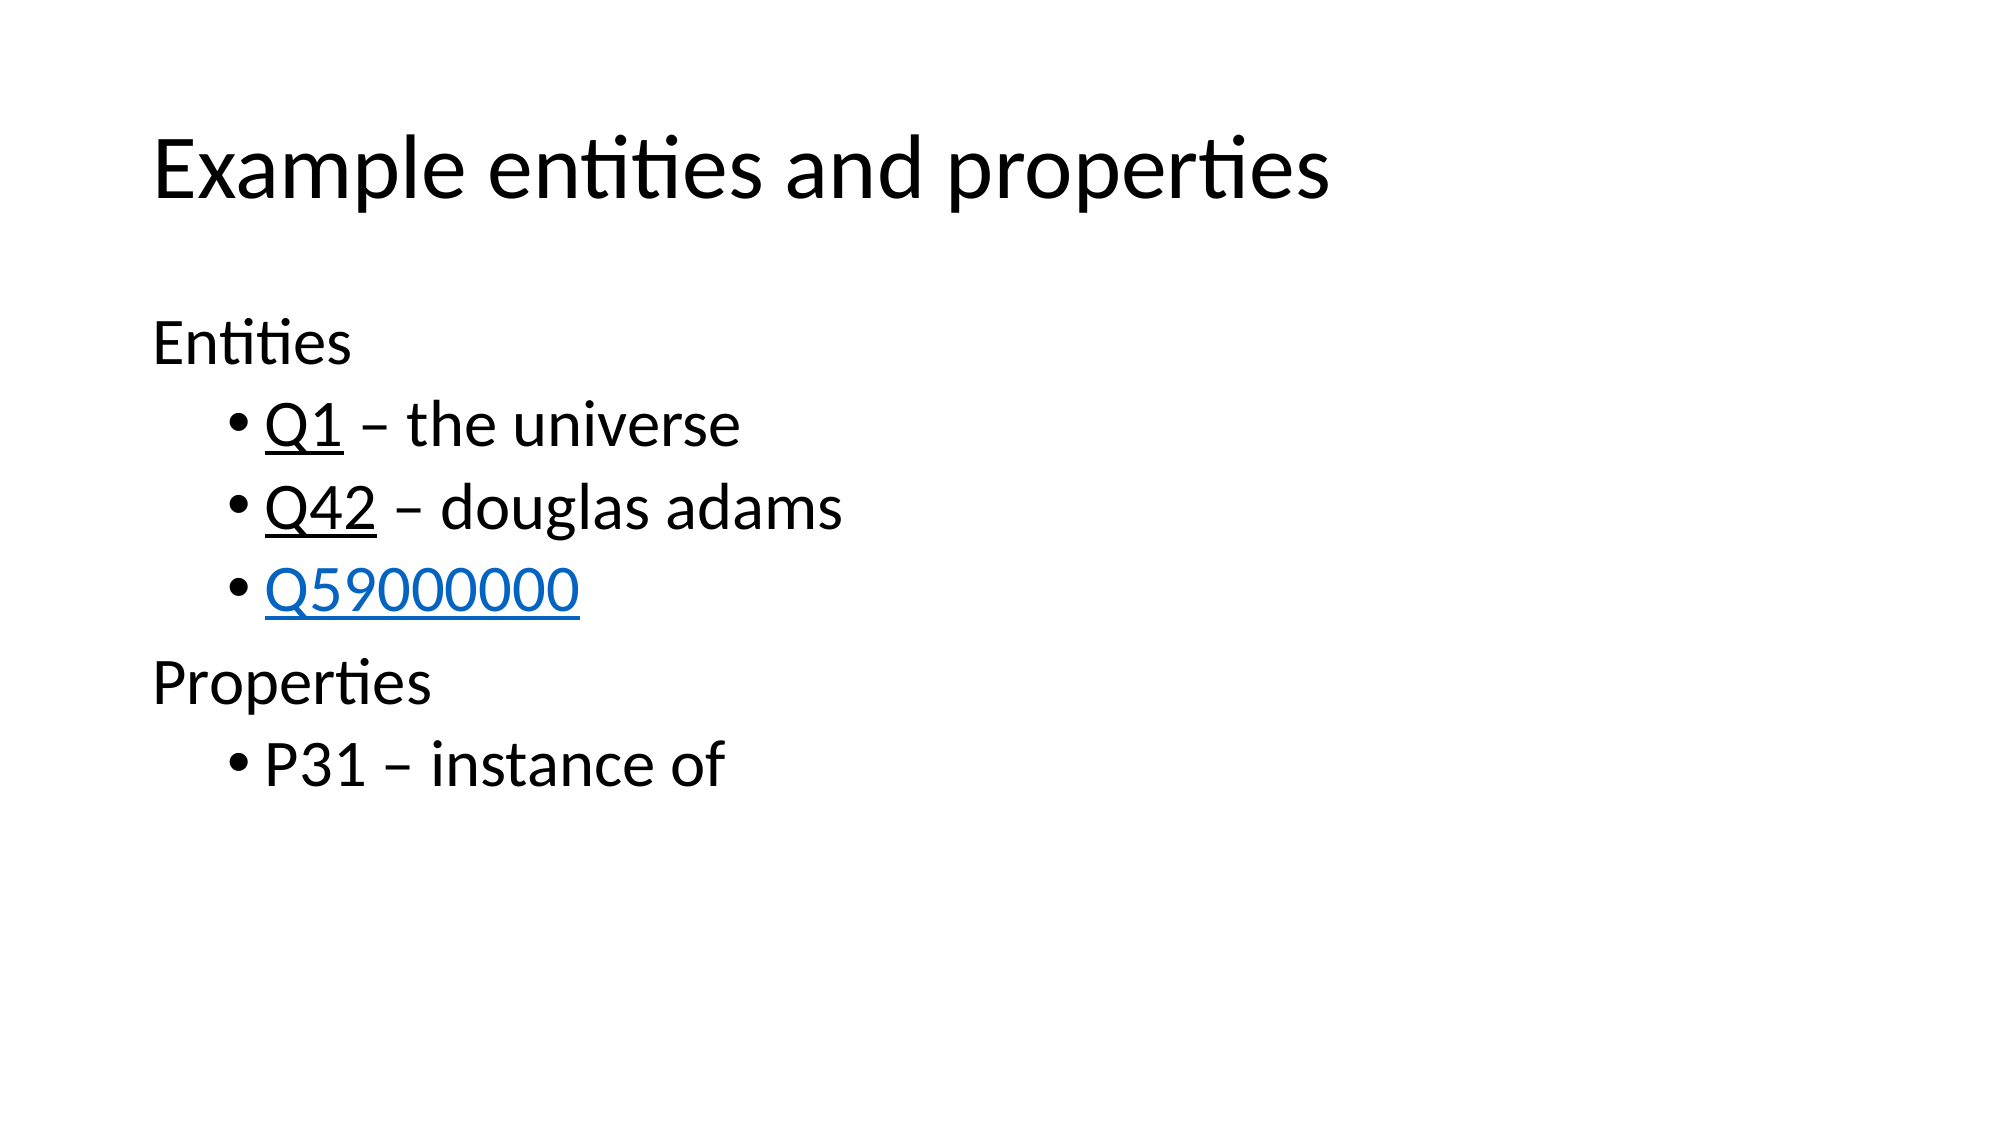

# Example entities and properties
Entities
Q1 – the universe
Q42 – douglas adams
Q59000000
Properties
P31 – instance of